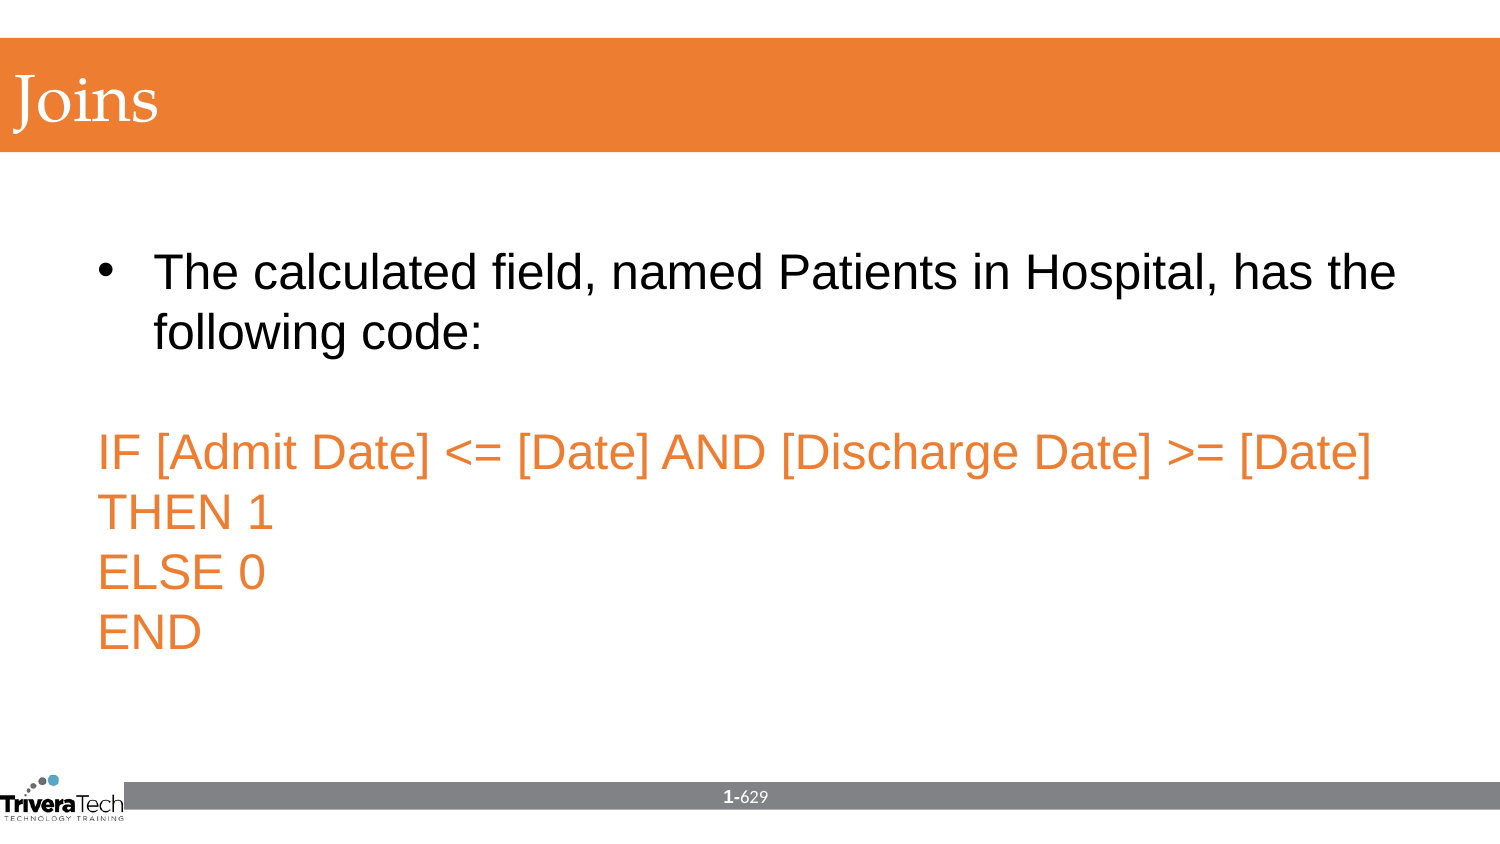

Joins
The calculated field, named Patients in Hospital, has the following code:

IF [Admit Date] <= [Date] AND [Discharge Date] >= [Date]
THEN 1
ELSE 0
END
1-629